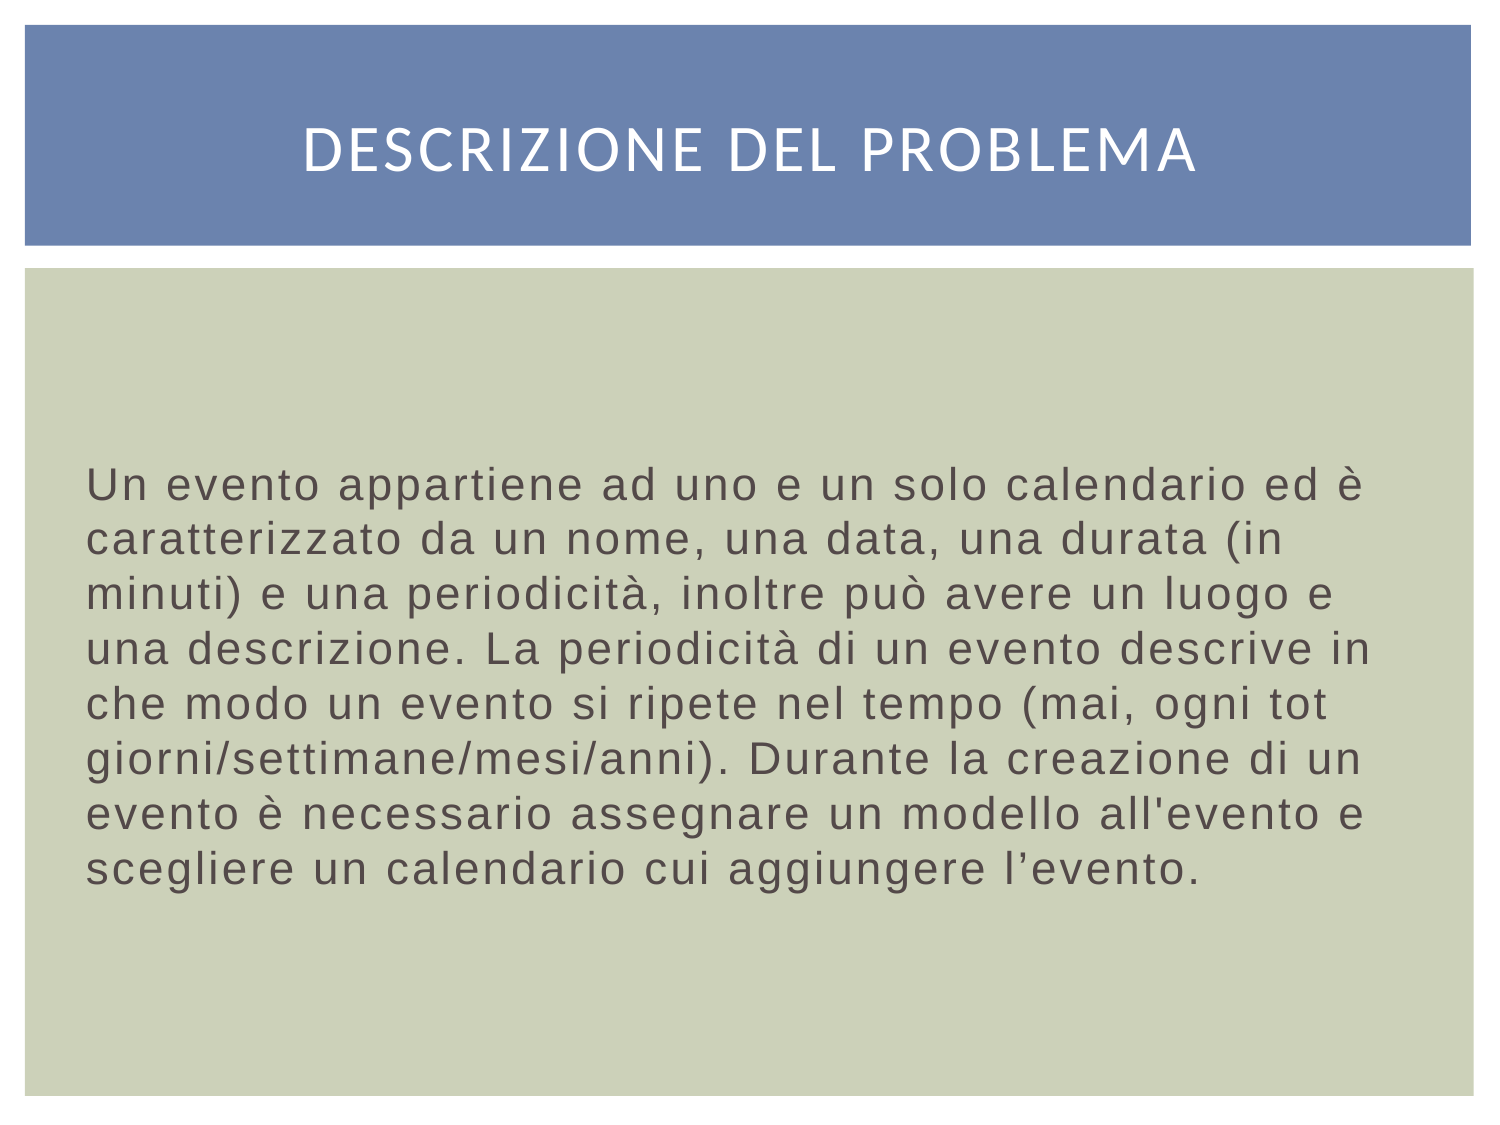

# Descrizione del problema
Un evento appartiene ad uno e un solo calendario ed è caratterizzato da un nome, una data, una durata (in minuti) e una periodicità, inoltre può avere un luogo e una descrizione. La periodicità di un evento descrive in che modo un evento si ripete nel tempo (mai, ogni tot giorni/settimane/mesi/anni). Durante la creazione di un evento è necessario assegnare un modello all'evento e scegliere un calendario cui aggiungere l’evento.